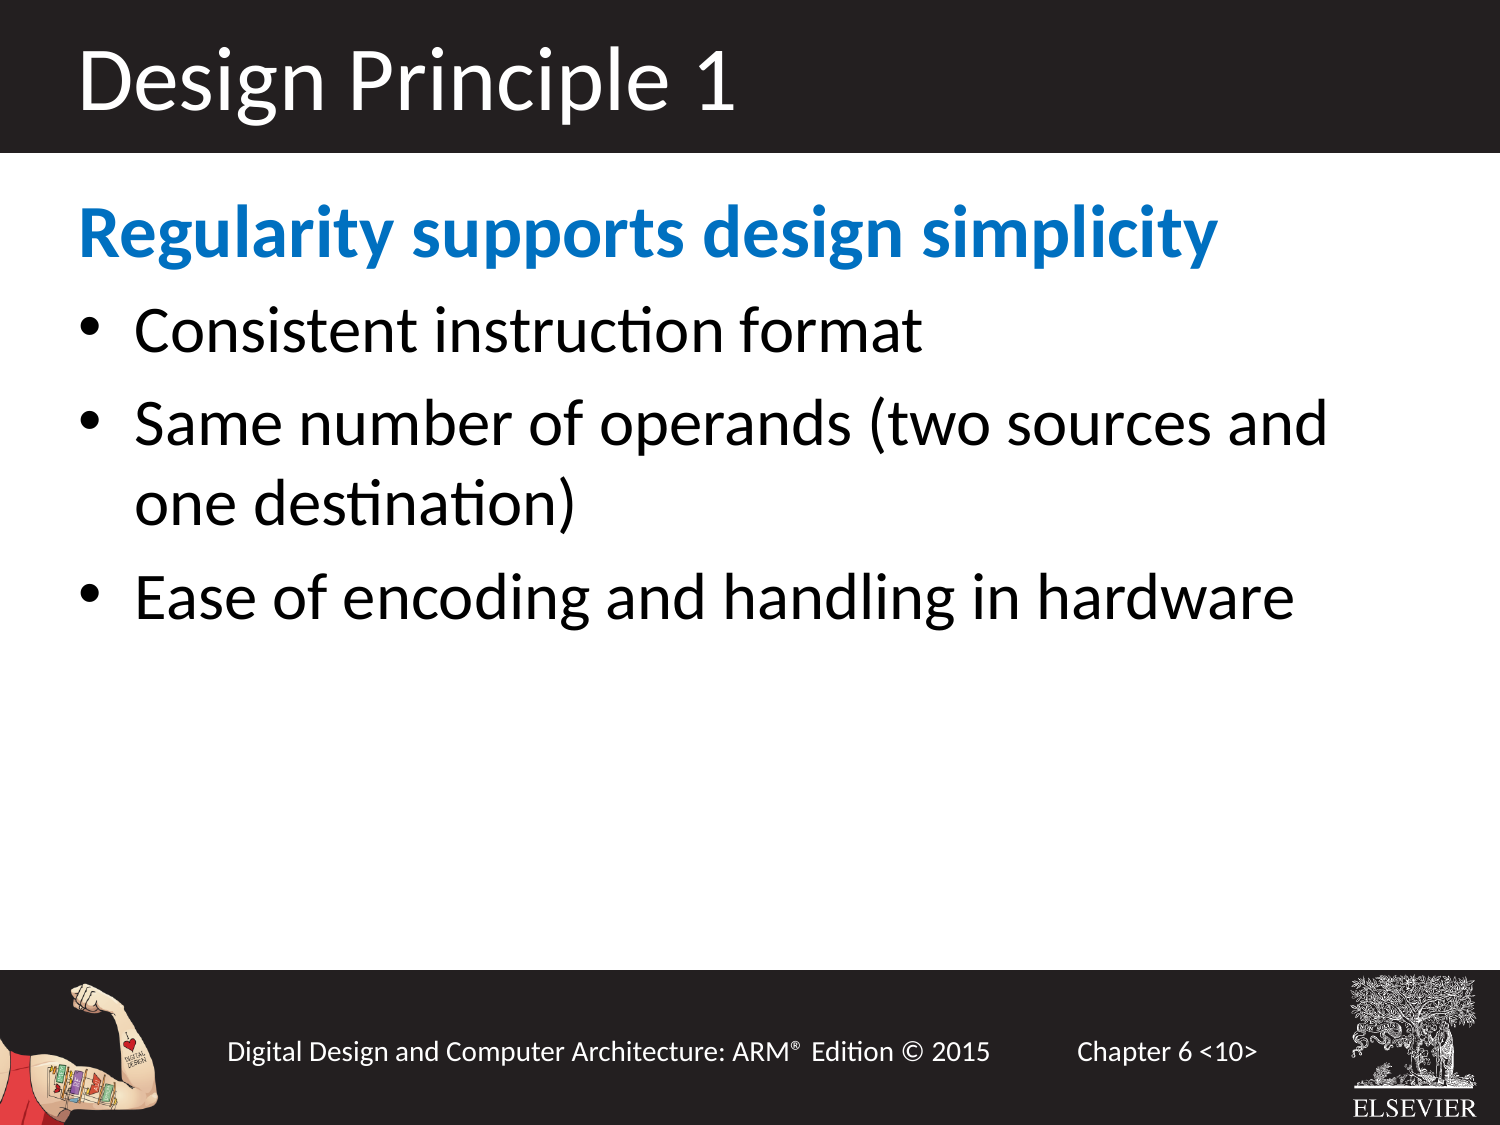

Design Principle 1
Regularity supports design simplicity
Consistent instruction format
Same number of operands (two sources and one destination)
Ease of encoding and handling in hardware